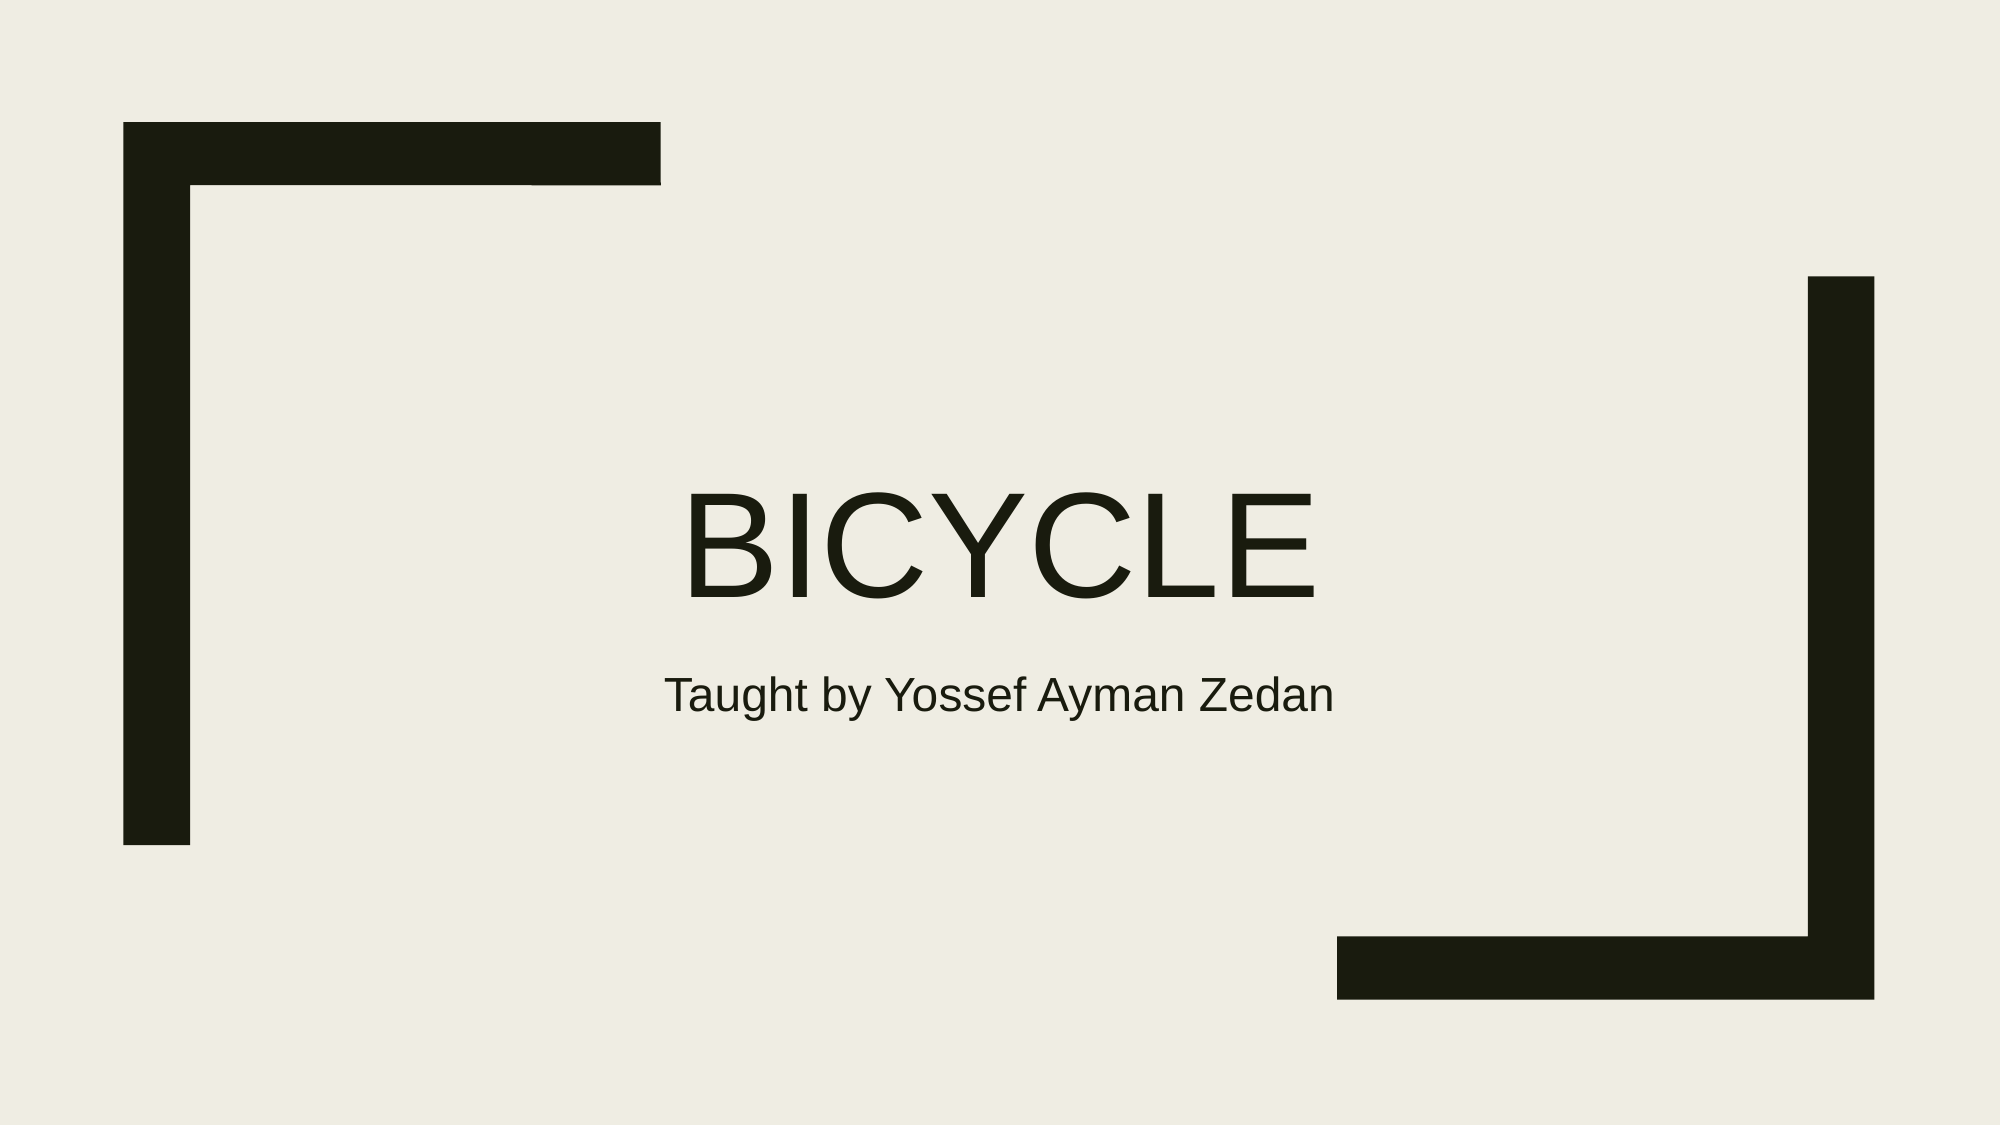

# Bicycle
Taught by Yossef Ayman Zedan